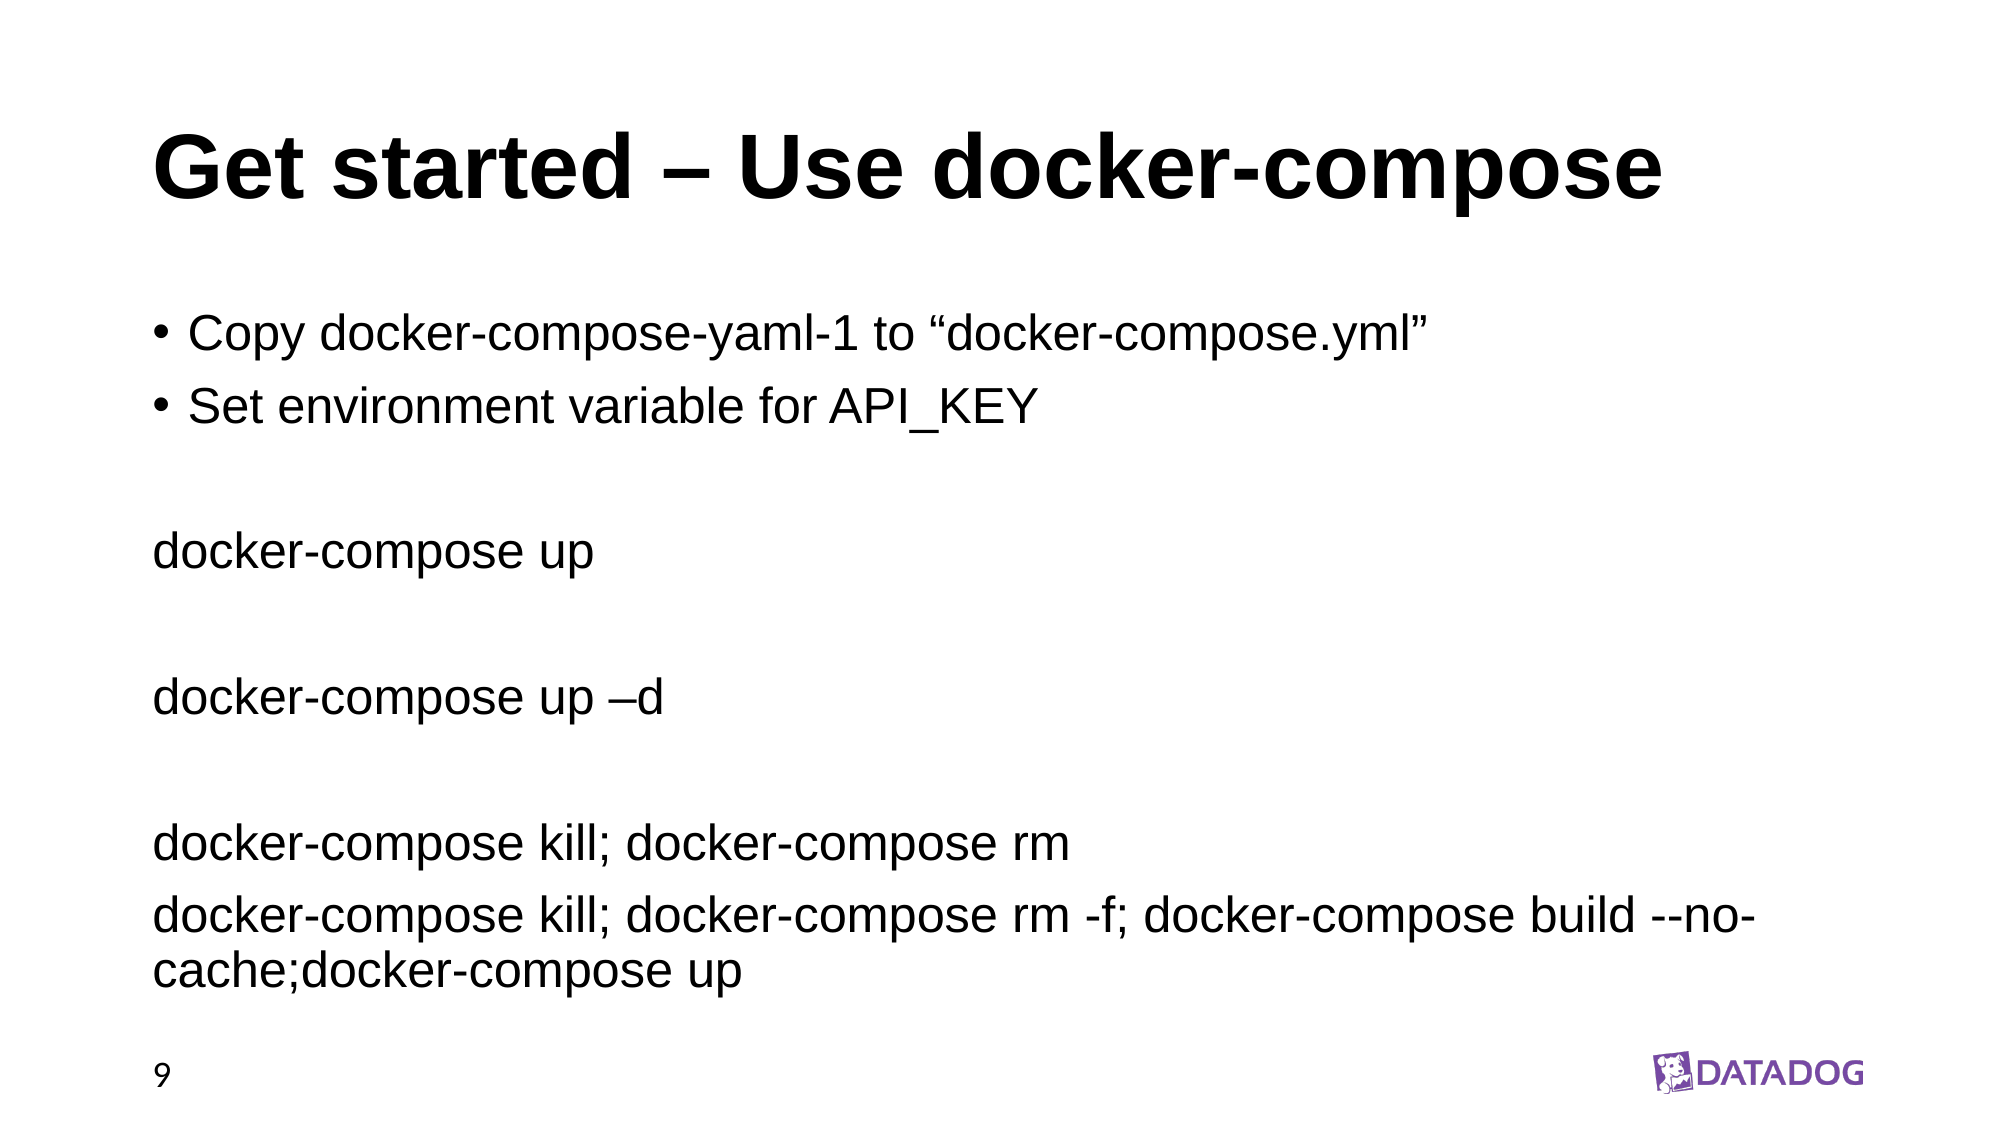

# Get started – Use docker-compose
Copy docker-compose-yaml-1 to “docker-compose.yml”
Set environment variable for API_KEY

docker-compose up

docker-compose up –d

docker-compose kill; docker-compose rm
docker-compose kill; docker-compose rm -f; docker-compose build --no-cache;docker-compose up
9